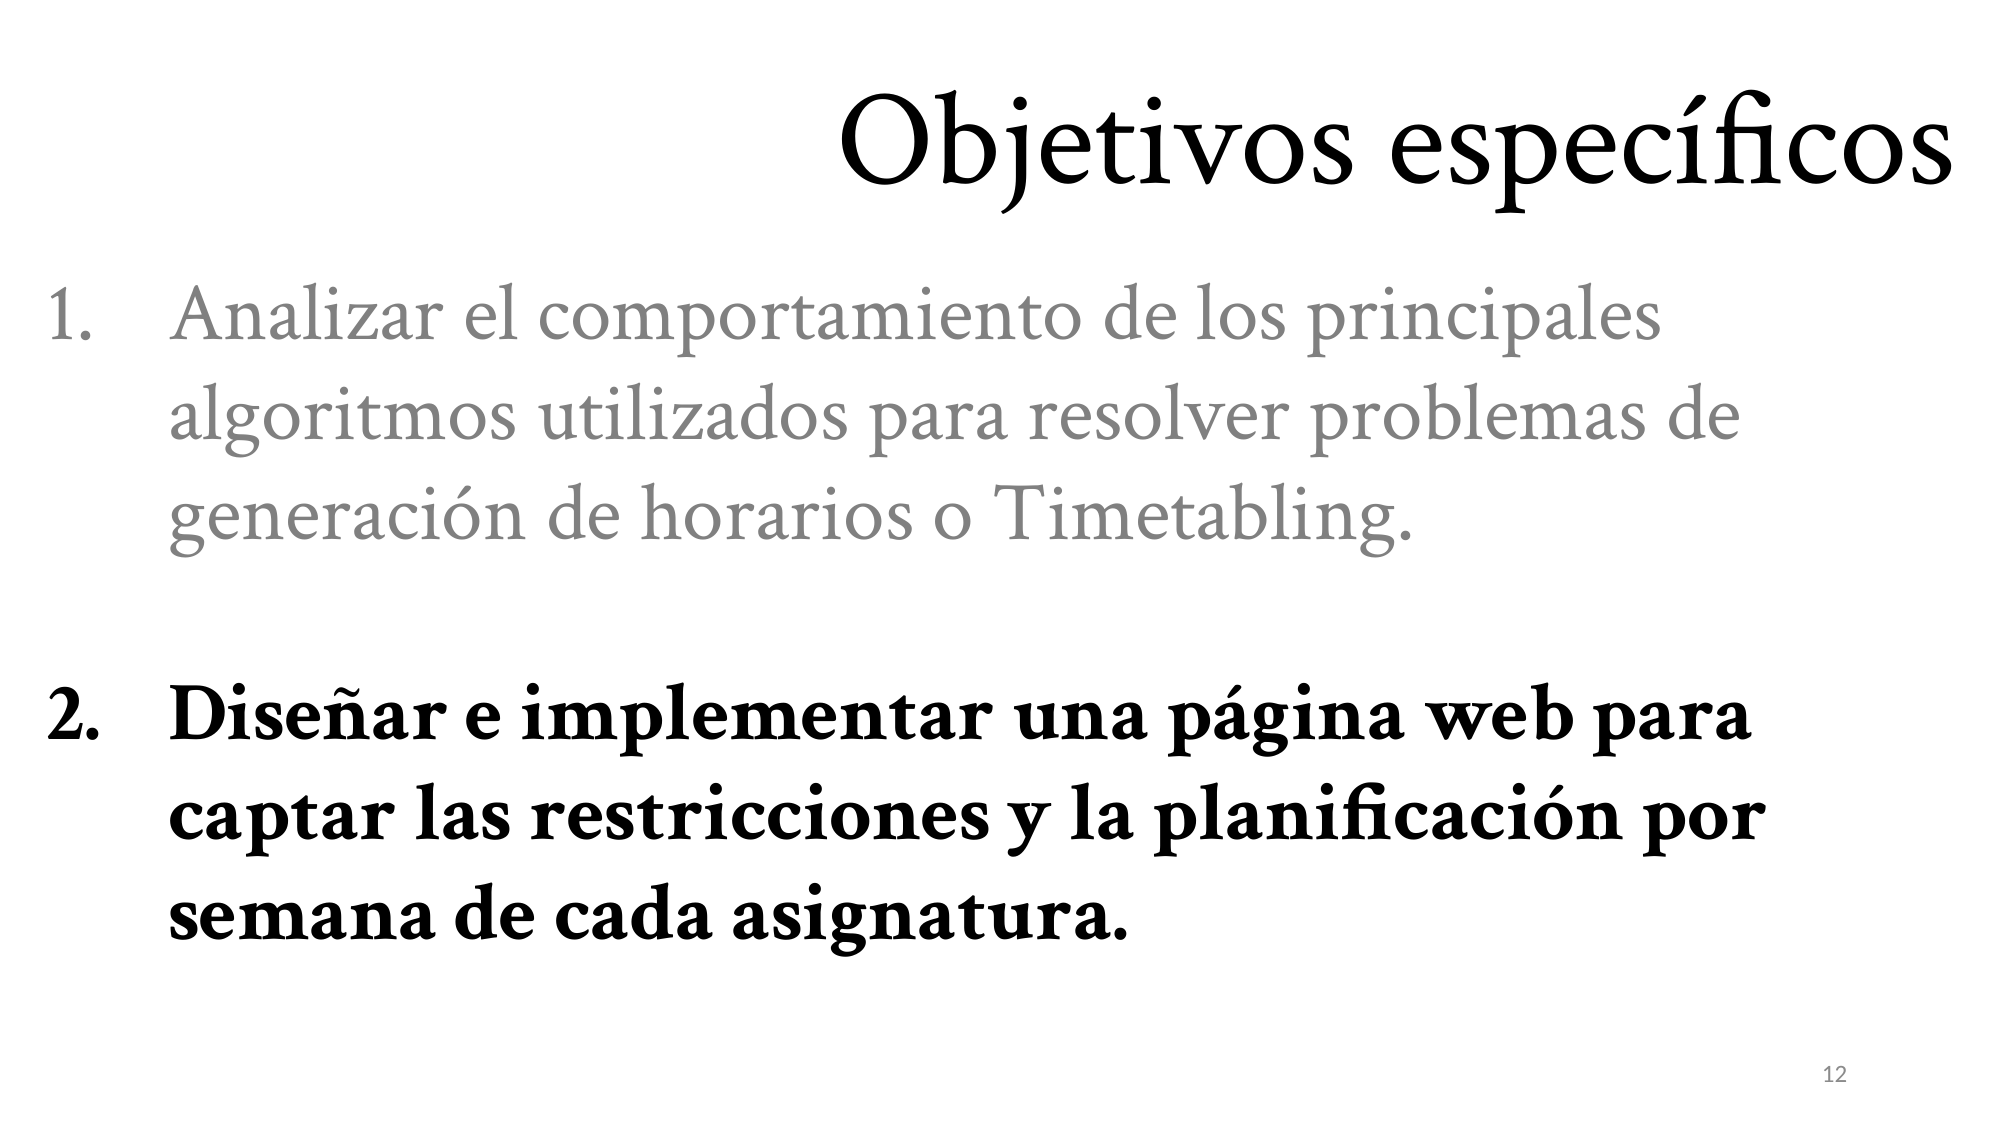

Objetivos específicos
Analizar el comportamiento de los principales algoritmos utilizados para resolver problemas de generación de horarios o Timetabling.

Diseñar e implementar una página web para captar las restricciones y la planificación por semana de cada asignatura.

12